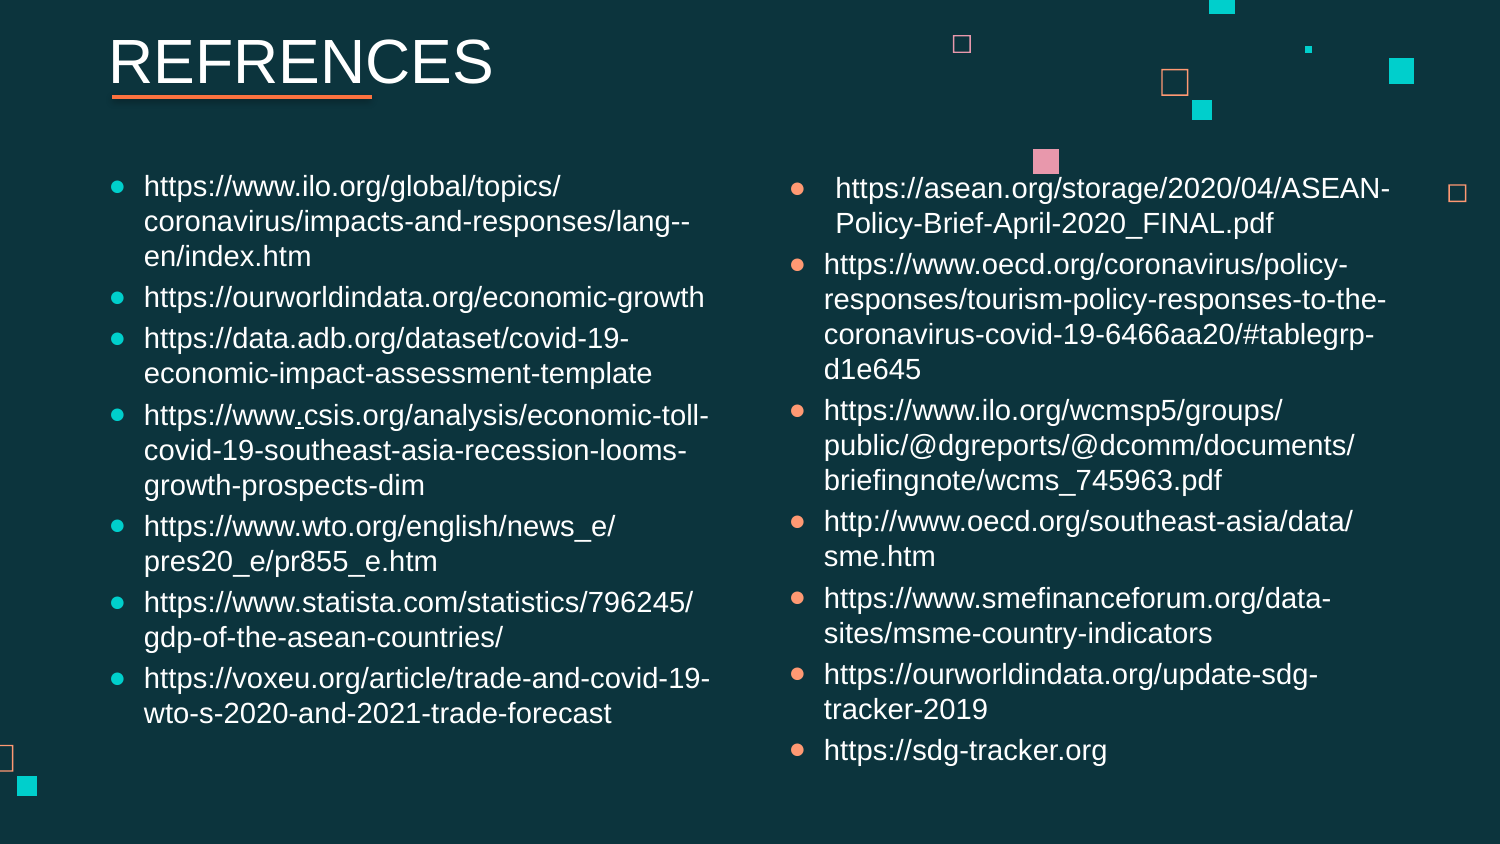

# REFRENCES

https://www.ilo.org/global/topics/coronavirus/impacts-and-responses/lang--en/index.htm
https://ourworldindata.org/economic-growth
https://data.adb.org/dataset/covid-19-economic-impact-assessment-template
https://www.csis.org/analysis/economic-toll-covid-19-southeast-asia-recession-looms-growth-prospects-dim
https://www.wto.org/english/news_e/pres20_e/pr855_e.htm
https://www.statista.com/statistics/796245/gdp-of-the-asean-countries/
https://voxeu.org/article/trade-and-covid-19-wto-s-2020-and-2021-trade-forecast
https://asean.org/storage/2020/04/ASEAN-Policy-Brief-April-2020_FINAL.pdf
https://www.oecd.org/coronavirus/policy-responses/tourism-policy-responses-to-the-coronavirus-covid-19-6466aa20/#tablegrp-d1e645
https://www.ilo.org/wcmsp5/groups/public/@dgreports/@dcomm/documents/briefingnote/wcms_745963.pdf
http://www.oecd.org/southeast-asia/data/sme.htm
https://www.smefinanceforum.org/data-sites/msme-country-indicators
https://ourworldindata.org/update-sdg-tracker-2019
https://sdg-tracker.org